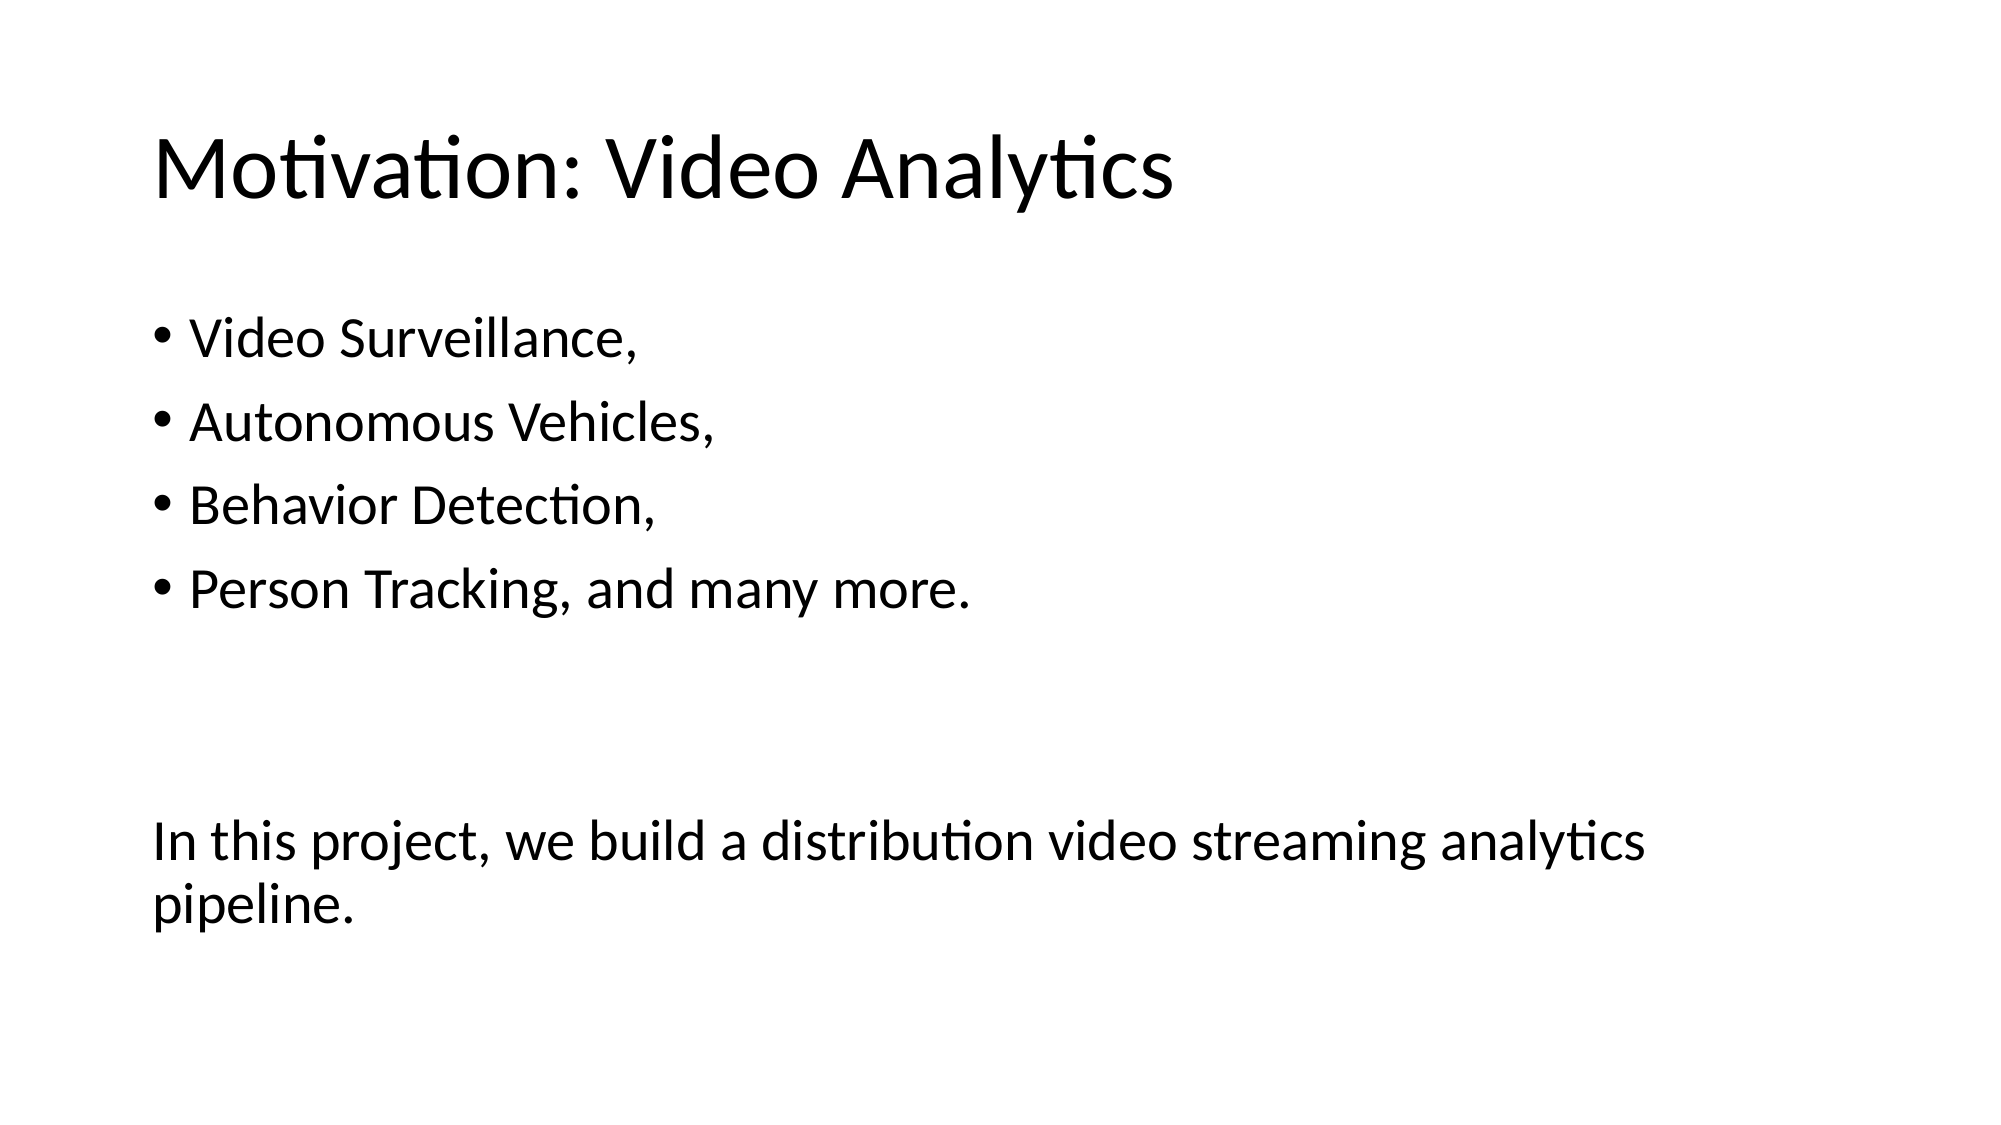

# Motivation: Video Analytics
Video Surveillance,
Autonomous Vehicles,
Behavior Detection,
Person Tracking, and many more.

In this project, we build a distribution video streaming analytics pipeline.